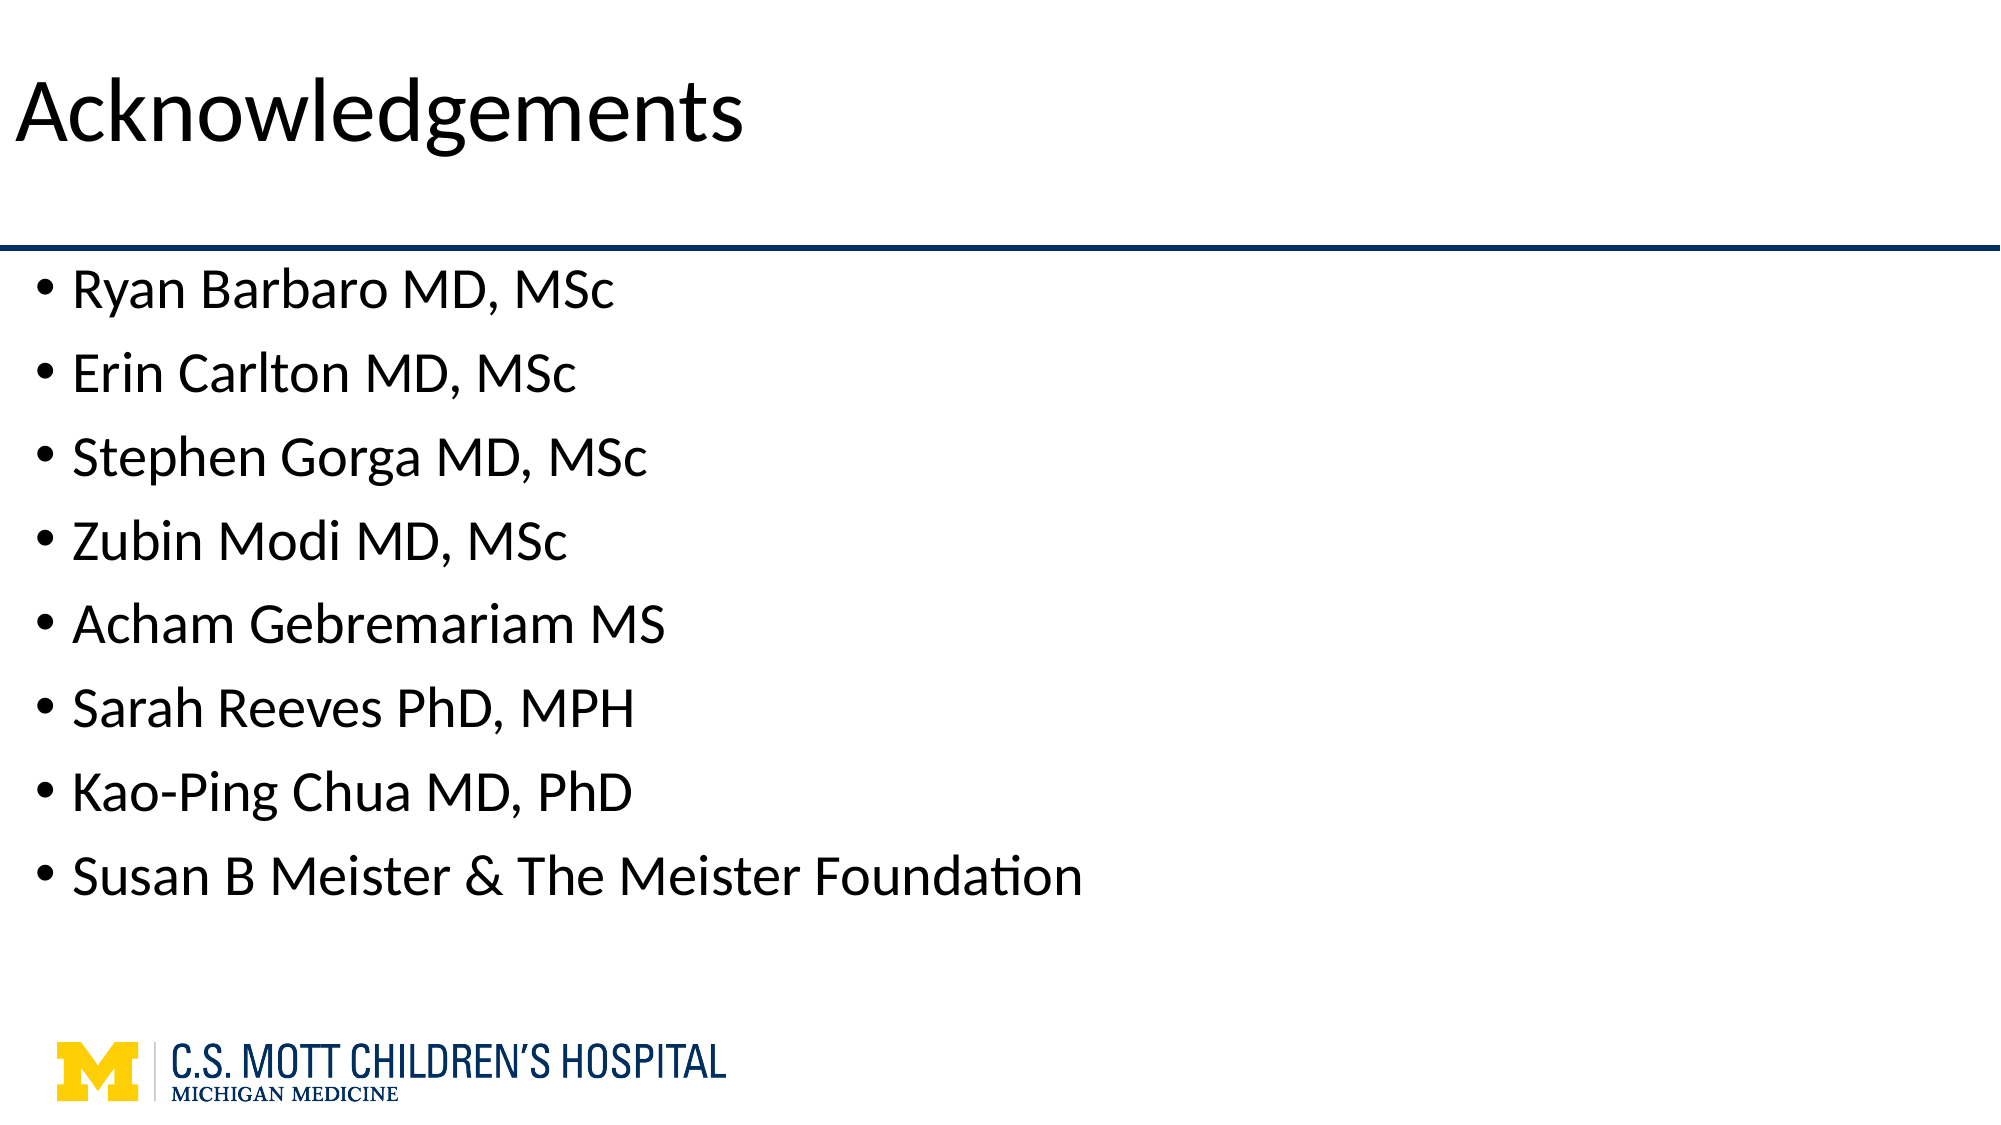

# Acknowledgements
Ryan Barbaro MD, MSc
Erin Carlton MD, MSc
Stephen Gorga MD, MSc
Zubin Modi MD, MSc
Acham Gebremariam MS
Sarah Reeves PhD, MPH
Kao-Ping Chua MD, PhD
Susan B Meister & The Meister Foundation